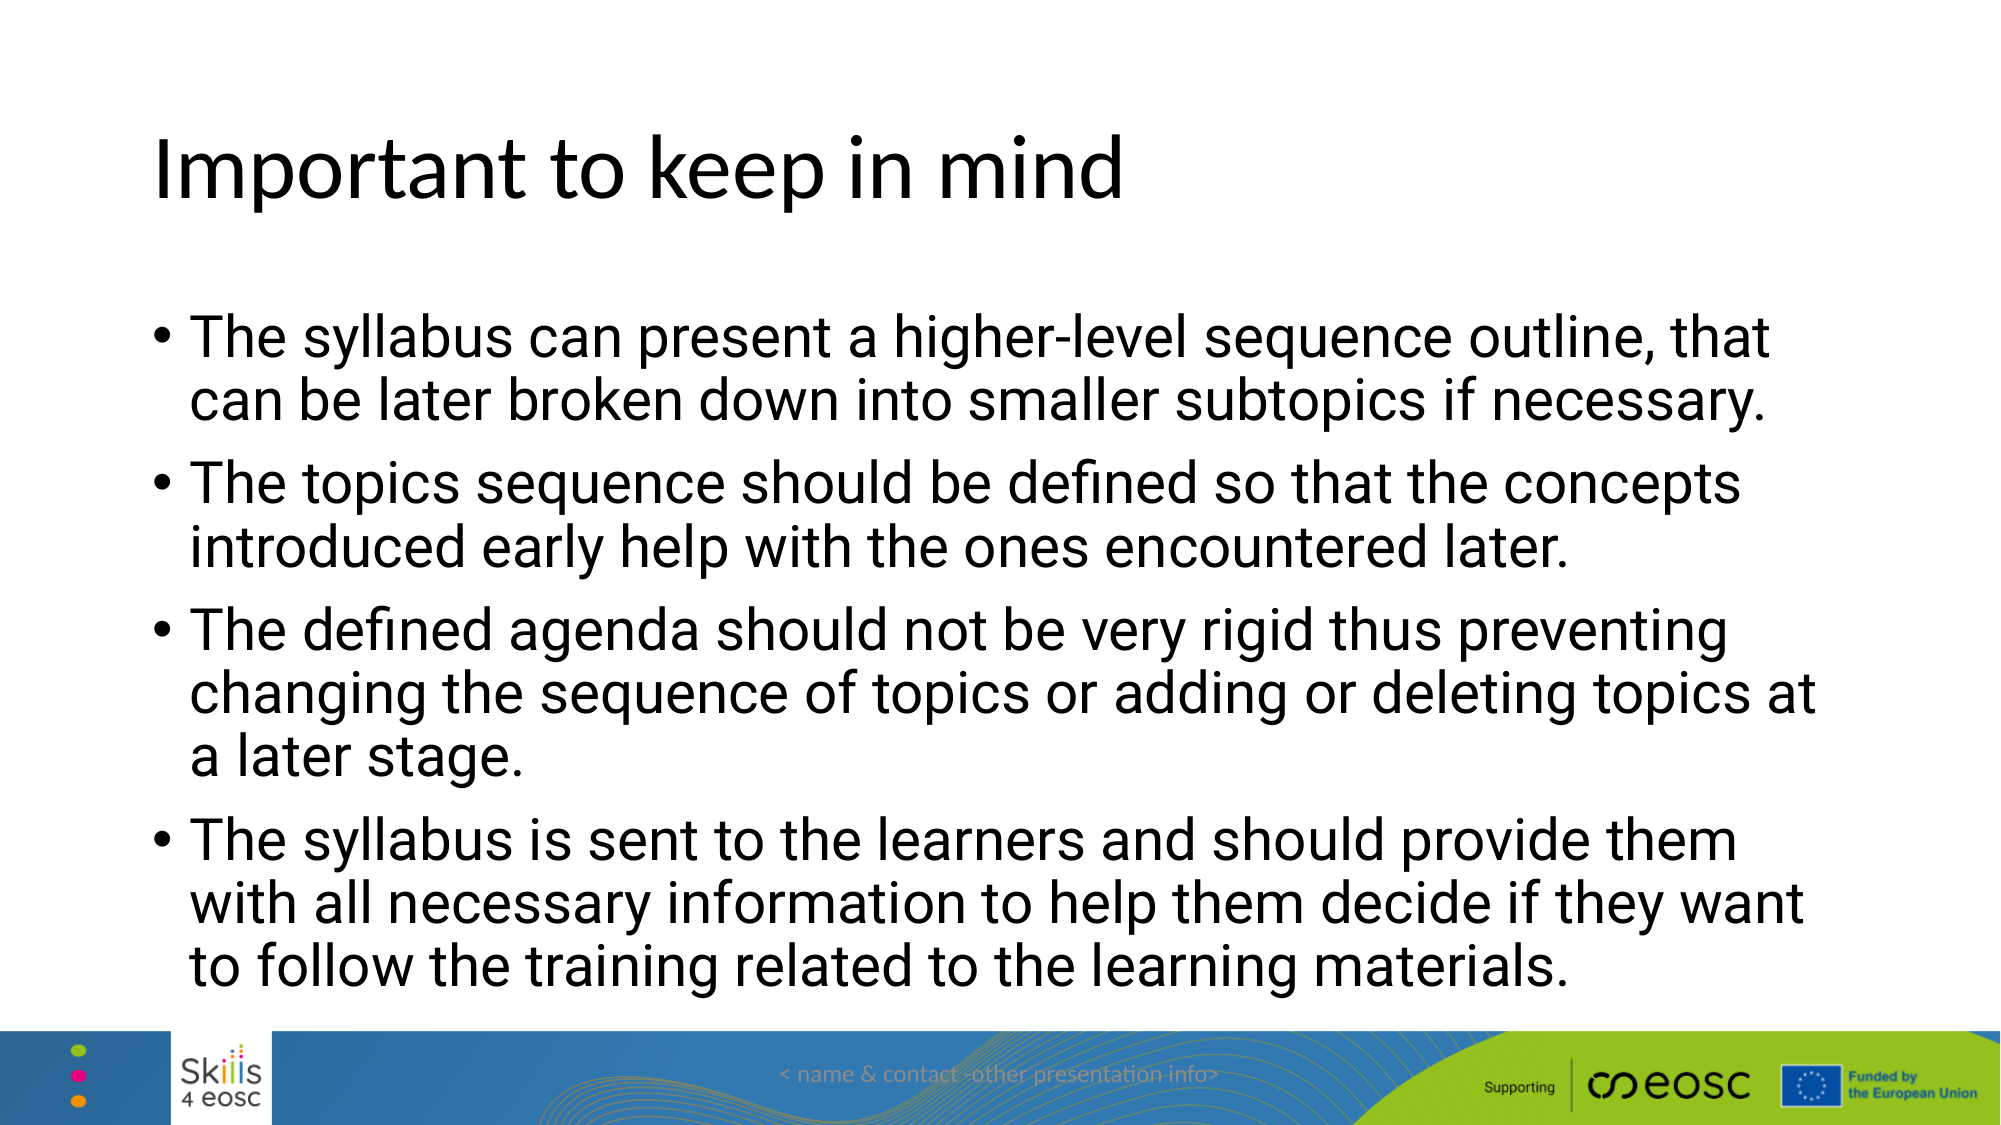

# Important to keep in mind
The syllabus can present a higher-level sequence outline, that can be later broken down into smaller subtopics if necessary.
The topics sequence should be defined so that the concepts introduced early help with the ones encountered later.
The defined agenda should not be very rigid thus preventing changing the sequence of topics or adding or deleting topics at a later stage.
The syllabus is sent to the learners and should provide them with all necessary information to help them decide if they want to follow the training related to the learning materials.

< name & contact -other presentation info>